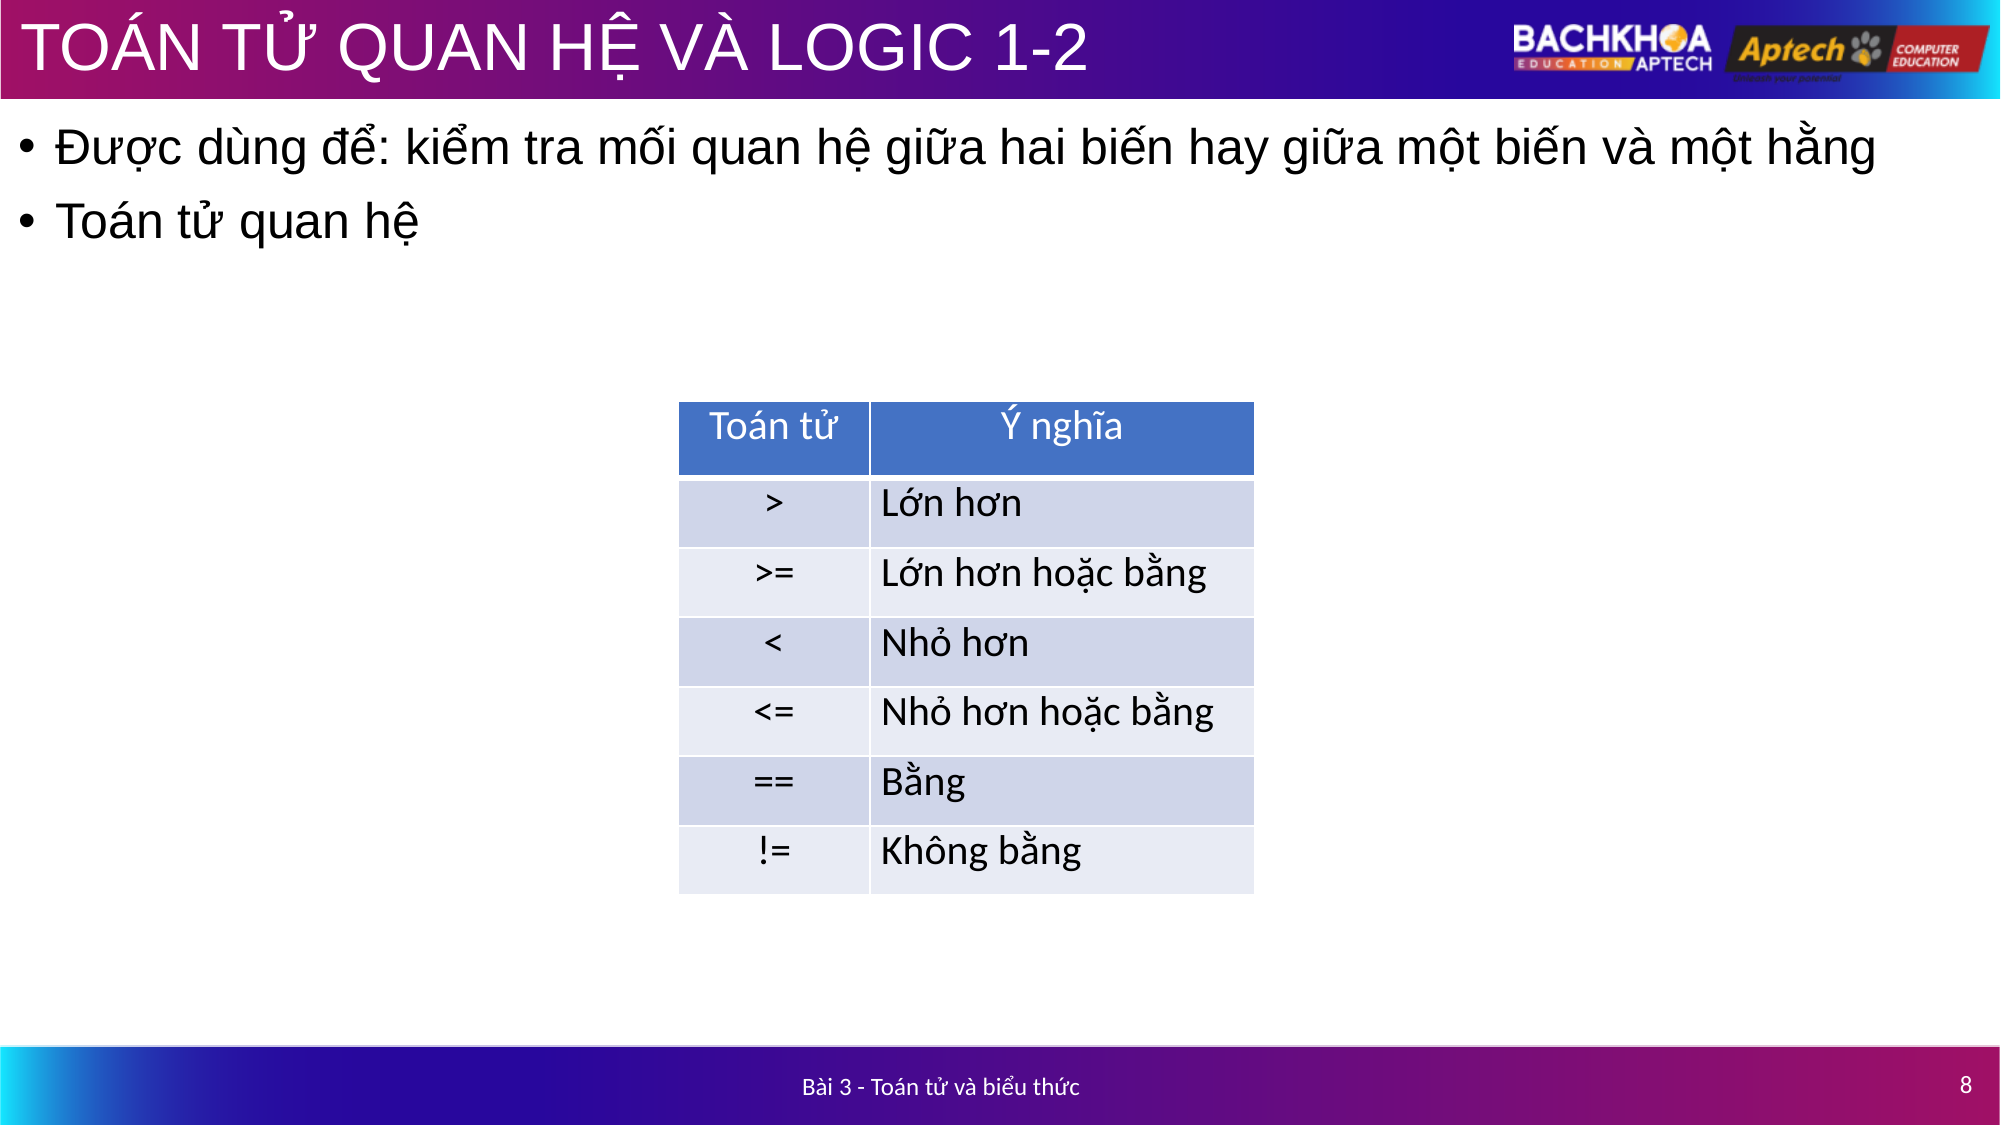

# TOÁN TỬ QUAN HỆ VÀ LOGIC 1-2
Được dùng để: kiểm tra mối quan hệ giữa hai biến hay giữa một biến và một hằng
Toán tử quan hệ

| Toán tử | Ý nghĩa |
| --- | --- |
| > | Lớn hơn |
| >= | Lớn hơn hoặc bằng |
| < | Nhỏ hơn |
| <= | Nhỏ hơn hoặc bằng |
| == | Bằng |
| != | Không bằng |
8
Bài 3 - Toán tử và biểu thức